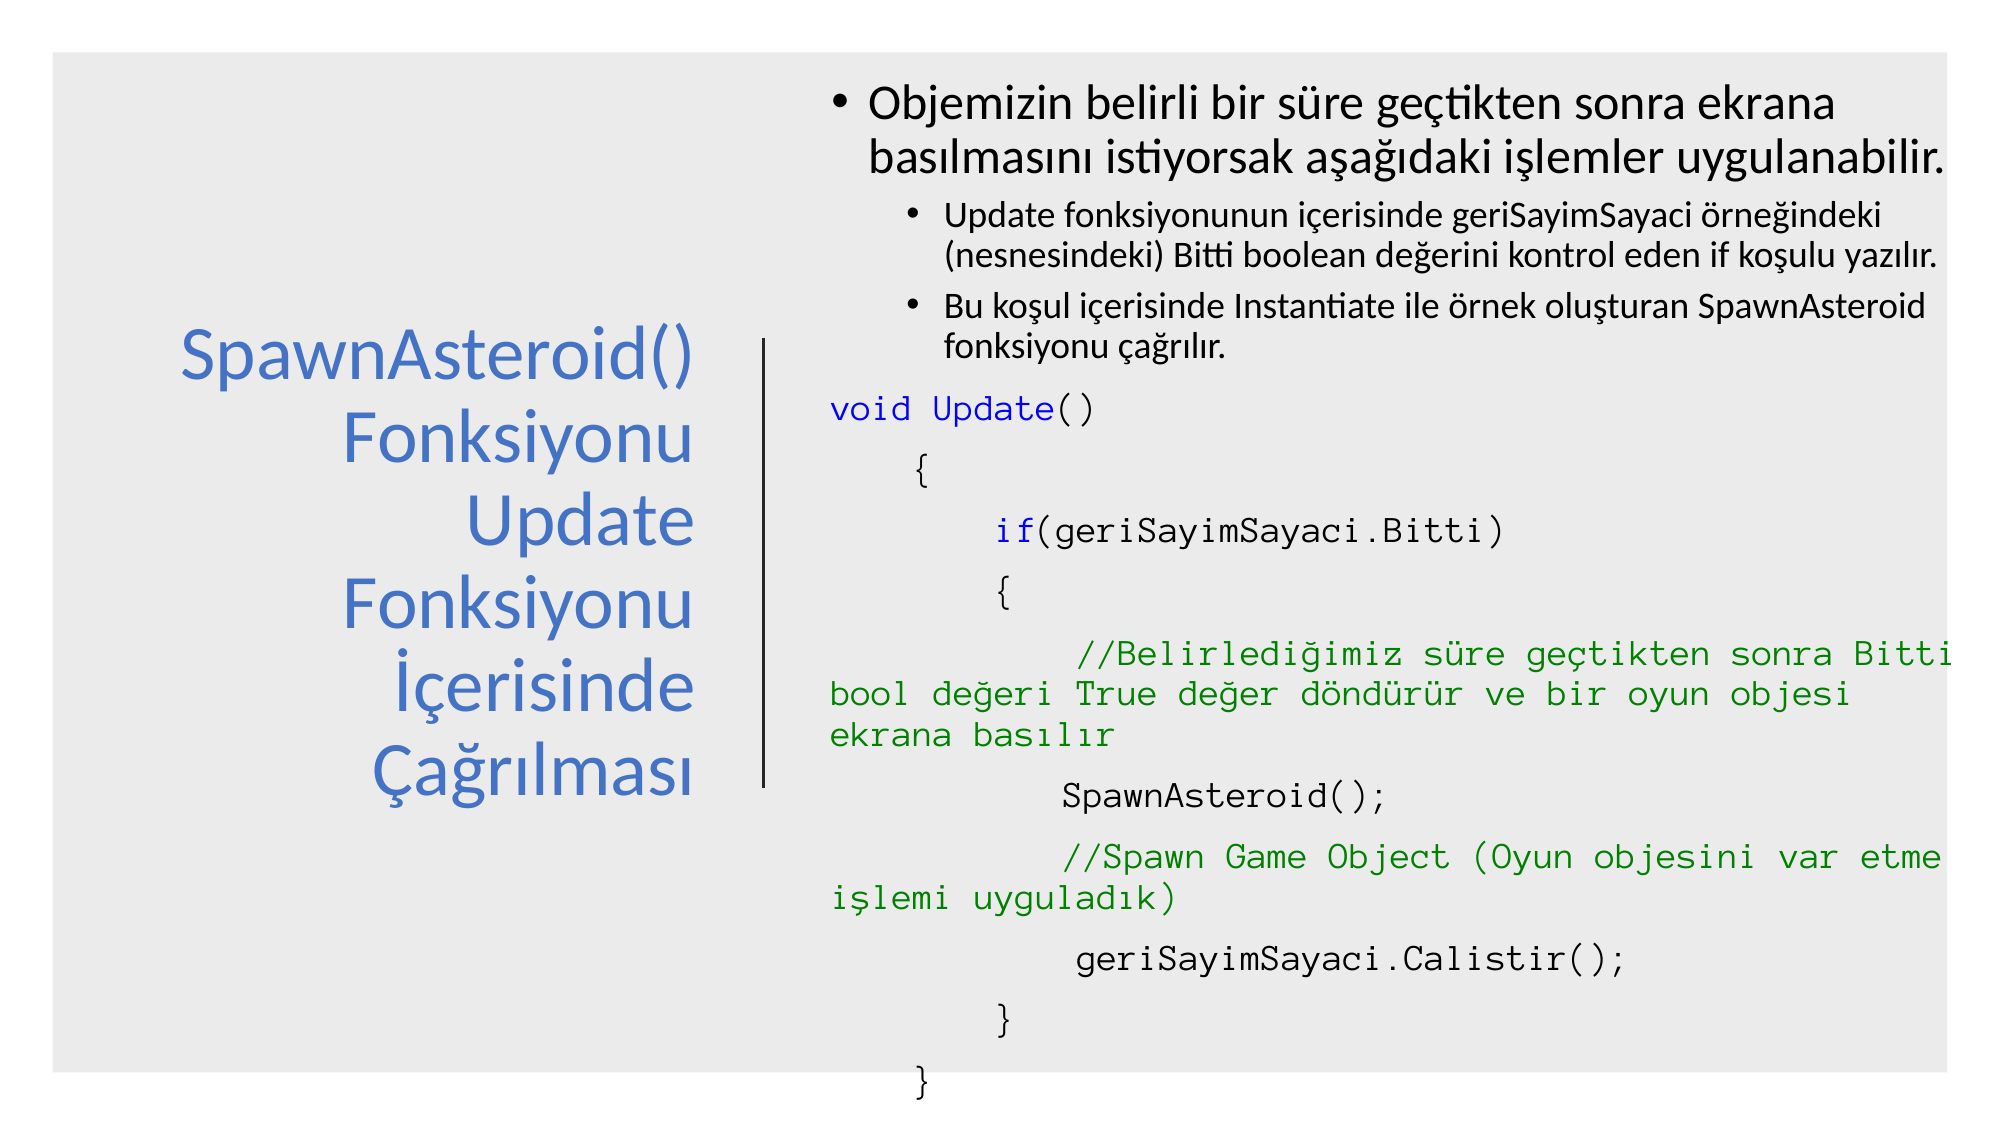

Objemizin belirli bir süre geçtikten sonra ekrana basılmasını istiyorsak aşağıdaki işlemler uygulanabilir.
Update fonksiyonunun içerisinde geriSayimSayaci örneğindeki (nesnesindeki) Bitti boolean değerini kontrol eden if koşulu yazılır.
Bu koşul içerisinde Instantiate ile örnek oluşturan SpawnAsteroid fonksiyonu çağrılır.
void Update()
    {
        if(geriSayimSayaci.Bitti)
        {
            //Belirlediğimiz süre geçtikten sonra Bitti bool değeri True değer döndürür ve bir oyun objesi ekrana basılır
	    SpawnAsteroid();
 	    //Spawn Game Object (Oyun objesini var etme işlemi uyguladık)
            geriSayimSayaci.Calistir();
        }
    }
# SpawnAsteroid() Fonksiyonu Update Fonksiyonu İçerisinde Çağrılması